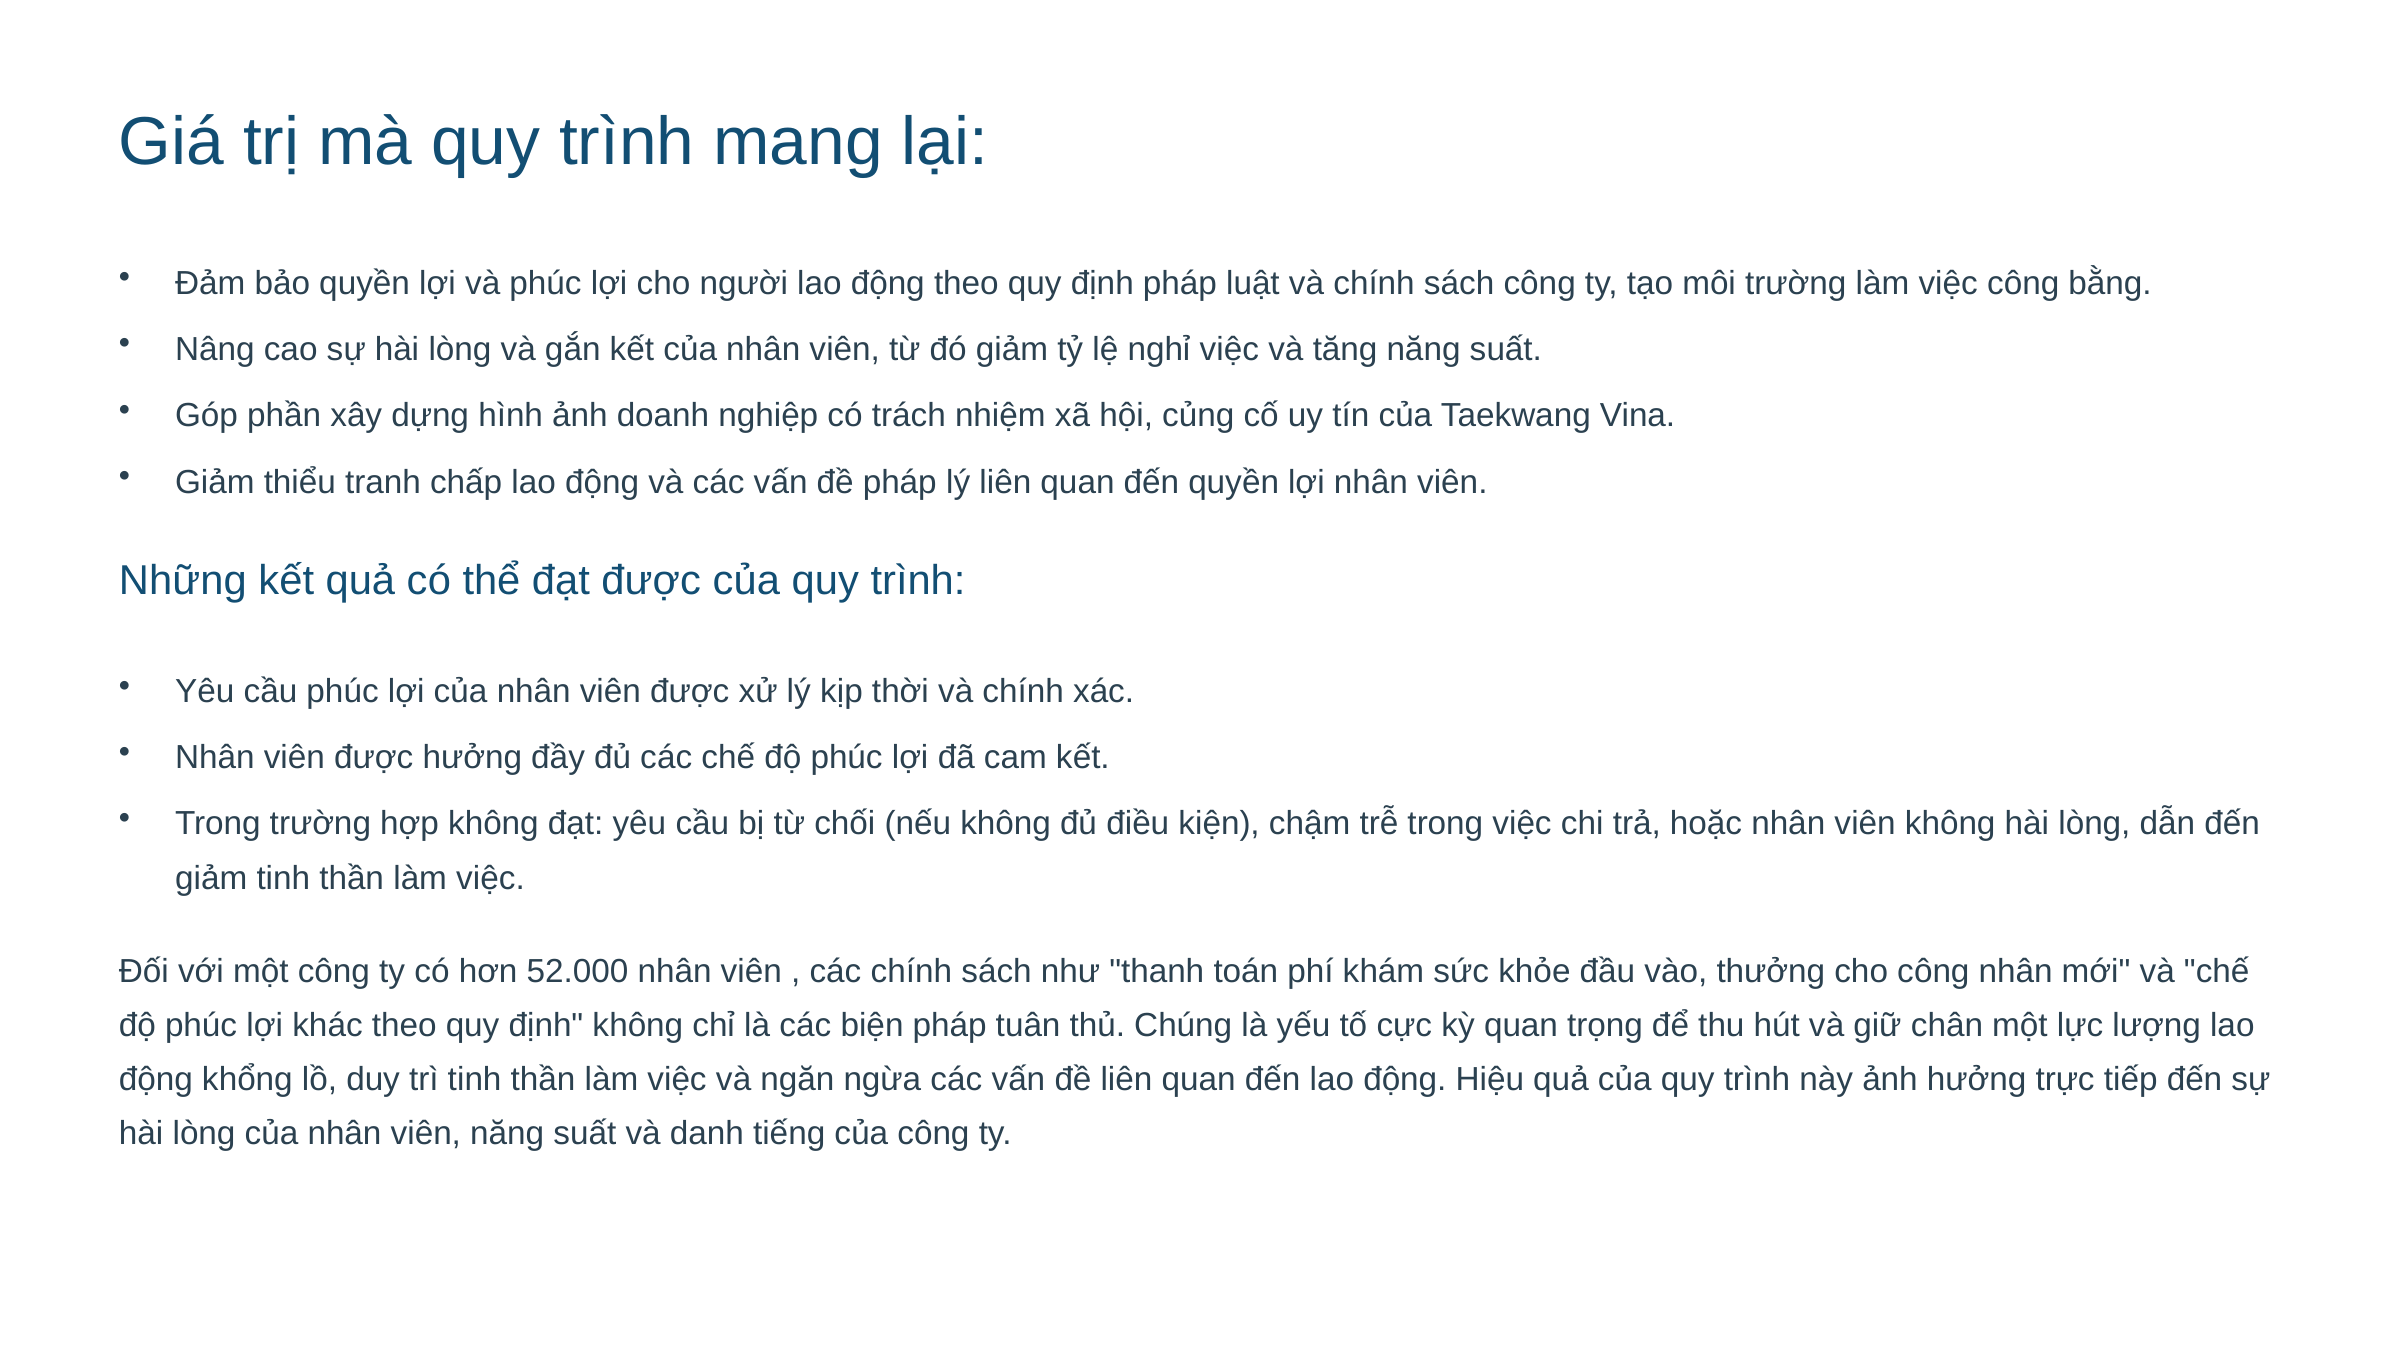

Giá trị mà quy trình mang lại:
Đảm bảo quyền lợi và phúc lợi cho người lao động theo quy định pháp luật và chính sách công ty, tạo môi trường làm việc công bằng.
Nâng cao sự hài lòng và gắn kết của nhân viên, từ đó giảm tỷ lệ nghỉ việc và tăng năng suất.
Góp phần xây dựng hình ảnh doanh nghiệp có trách nhiệm xã hội, củng cố uy tín của Taekwang Vina.
Giảm thiểu tranh chấp lao động và các vấn đề pháp lý liên quan đến quyền lợi nhân viên.
Những kết quả có thể đạt được của quy trình:
Yêu cầu phúc lợi của nhân viên được xử lý kịp thời và chính xác.
Nhân viên được hưởng đầy đủ các chế độ phúc lợi đã cam kết.
Trong trường hợp không đạt: yêu cầu bị từ chối (nếu không đủ điều kiện), chậm trễ trong việc chi trả, hoặc nhân viên không hài lòng, dẫn đến giảm tinh thần làm việc.
Đối với một công ty có hơn 52.000 nhân viên , các chính sách như "thanh toán phí khám sức khỏe đầu vào, thưởng cho công nhân mới" và "chế độ phúc lợi khác theo quy định" không chỉ là các biện pháp tuân thủ. Chúng là yếu tố cực kỳ quan trọng để thu hút và giữ chân một lực lượng lao động khổng lồ, duy trì tinh thần làm việc và ngăn ngừa các vấn đề liên quan đến lao động. Hiệu quả của quy trình này ảnh hưởng trực tiếp đến sự hài lòng của nhân viên, năng suất và danh tiếng của công ty.